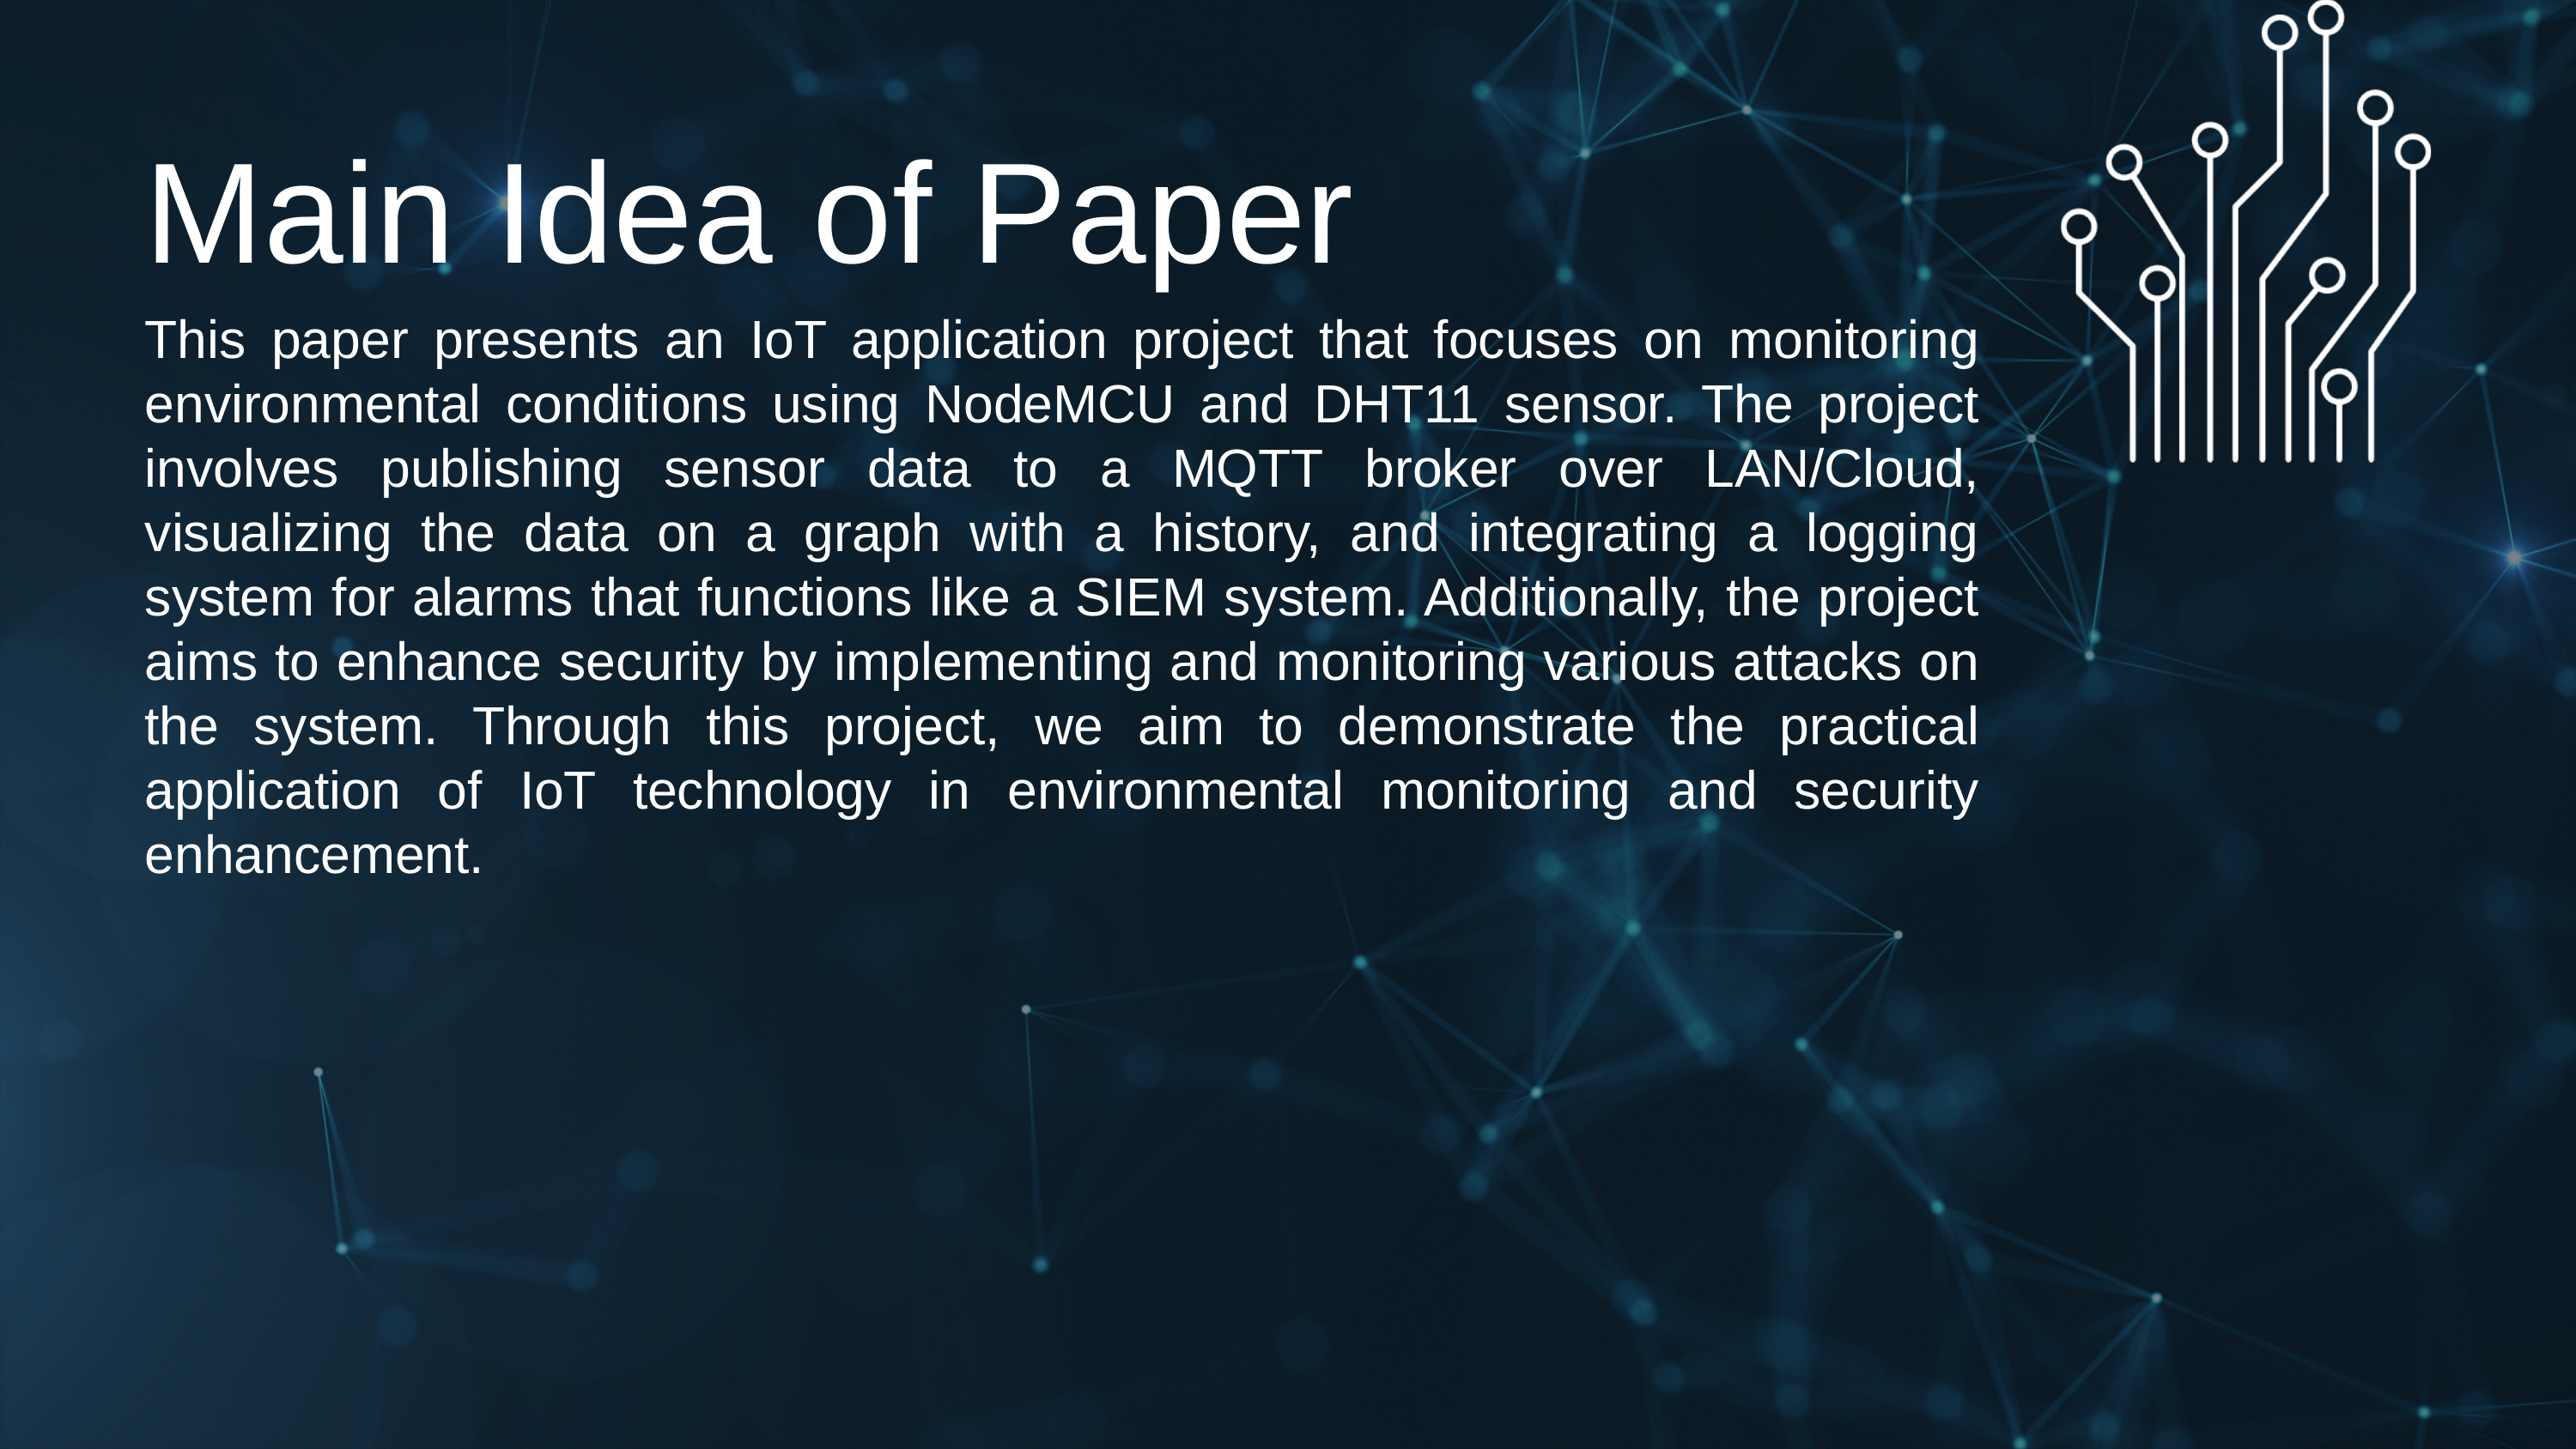

Main Idea of Paper
This paper presents an IoT application project that focuses on monitoring environmental conditions using NodeMCU and DHT11 sensor. The project involves publishing sensor data to a MQTT broker over LAN/Cloud, visualizing the data on a graph with a history, and integrating a logging system for alarms that functions like a SIEM system. Additionally, the project aims to enhance security by implementing and monitoring various attacks on the system. Through this project, we aim to demonstrate the practical application of IoT technology in environmental monitoring and security enhancement.